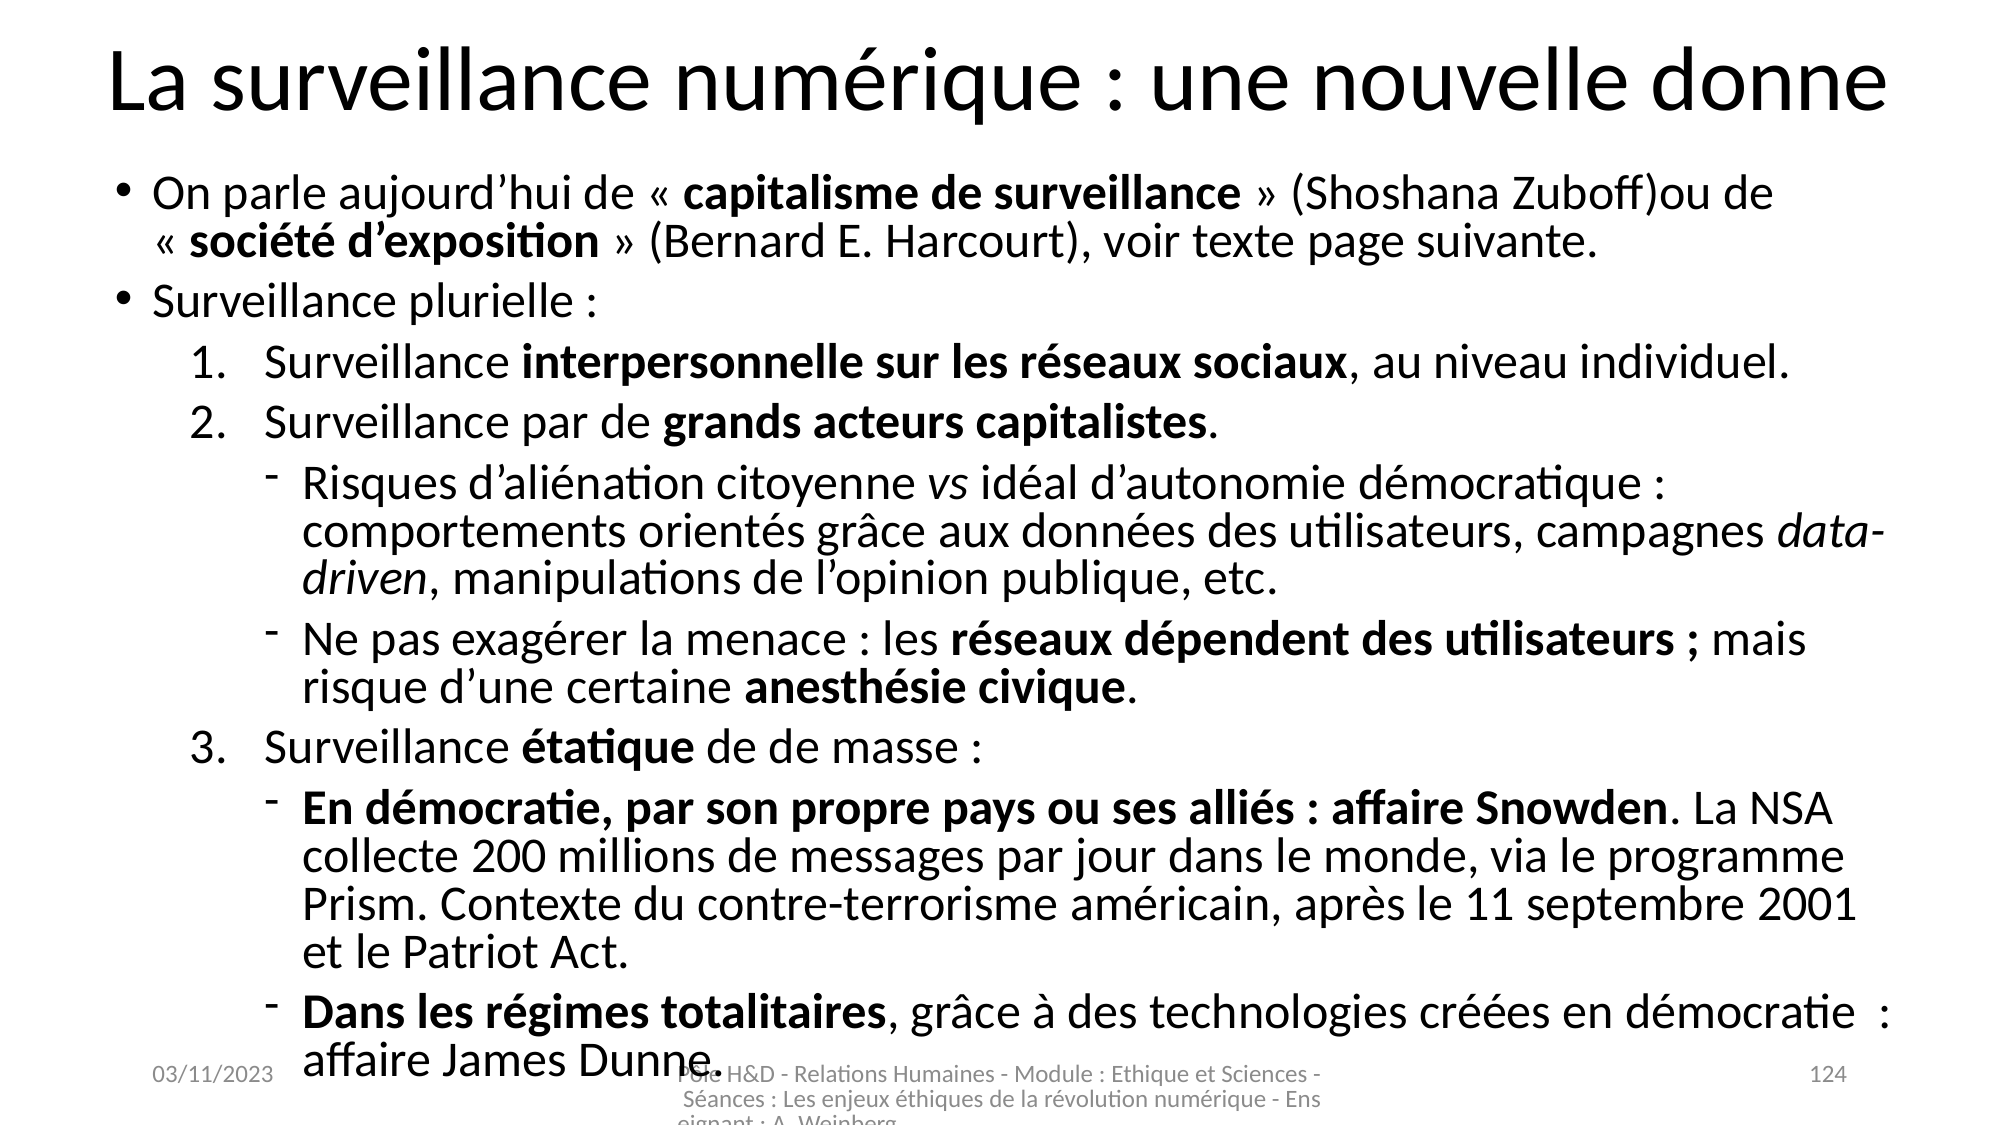

# La surveillance numérique : une nouvelle donne
On parle aujourd’hui de « capitalisme de surveillance » (Shoshana Zuboff)ou de « société d’exposition » (Bernard E. Harcourt), voir texte page suivante.
Surveillance plurielle :
Surveillance interpersonnelle sur les réseaux sociaux, au niveau individuel.
Surveillance par de grands acteurs capitalistes.
Risques d’aliénation citoyenne vs idéal d’autonomie démocratique : comportements orientés grâce aux données des utilisateurs, campagnes data-driven, manipulations de l’opinion publique, etc.
Ne pas exagérer la menace : les réseaux dépendent des utilisateurs ; mais risque d’une certaine anesthésie civique.
Surveillance étatique de de masse :
En démocratie, par son propre pays ou ses alliés : affaire Snowden. La NSA collecte 200 millions de messages par jour dans le monde, via le programme Prism. Contexte du contre-terrorisme américain, après le 11 septembre 2001 et le Patriot Act.
Dans les régimes totalitaires, grâce à des technologies créées en démocratie  : affaire James Dunne.
03/11/2023
Pôle H&D - Relations Humaines - Module : Ethique et Sciences - Séances : Les enjeux éthiques de la révolution numérique - Enseignant : A. Weinberg
124